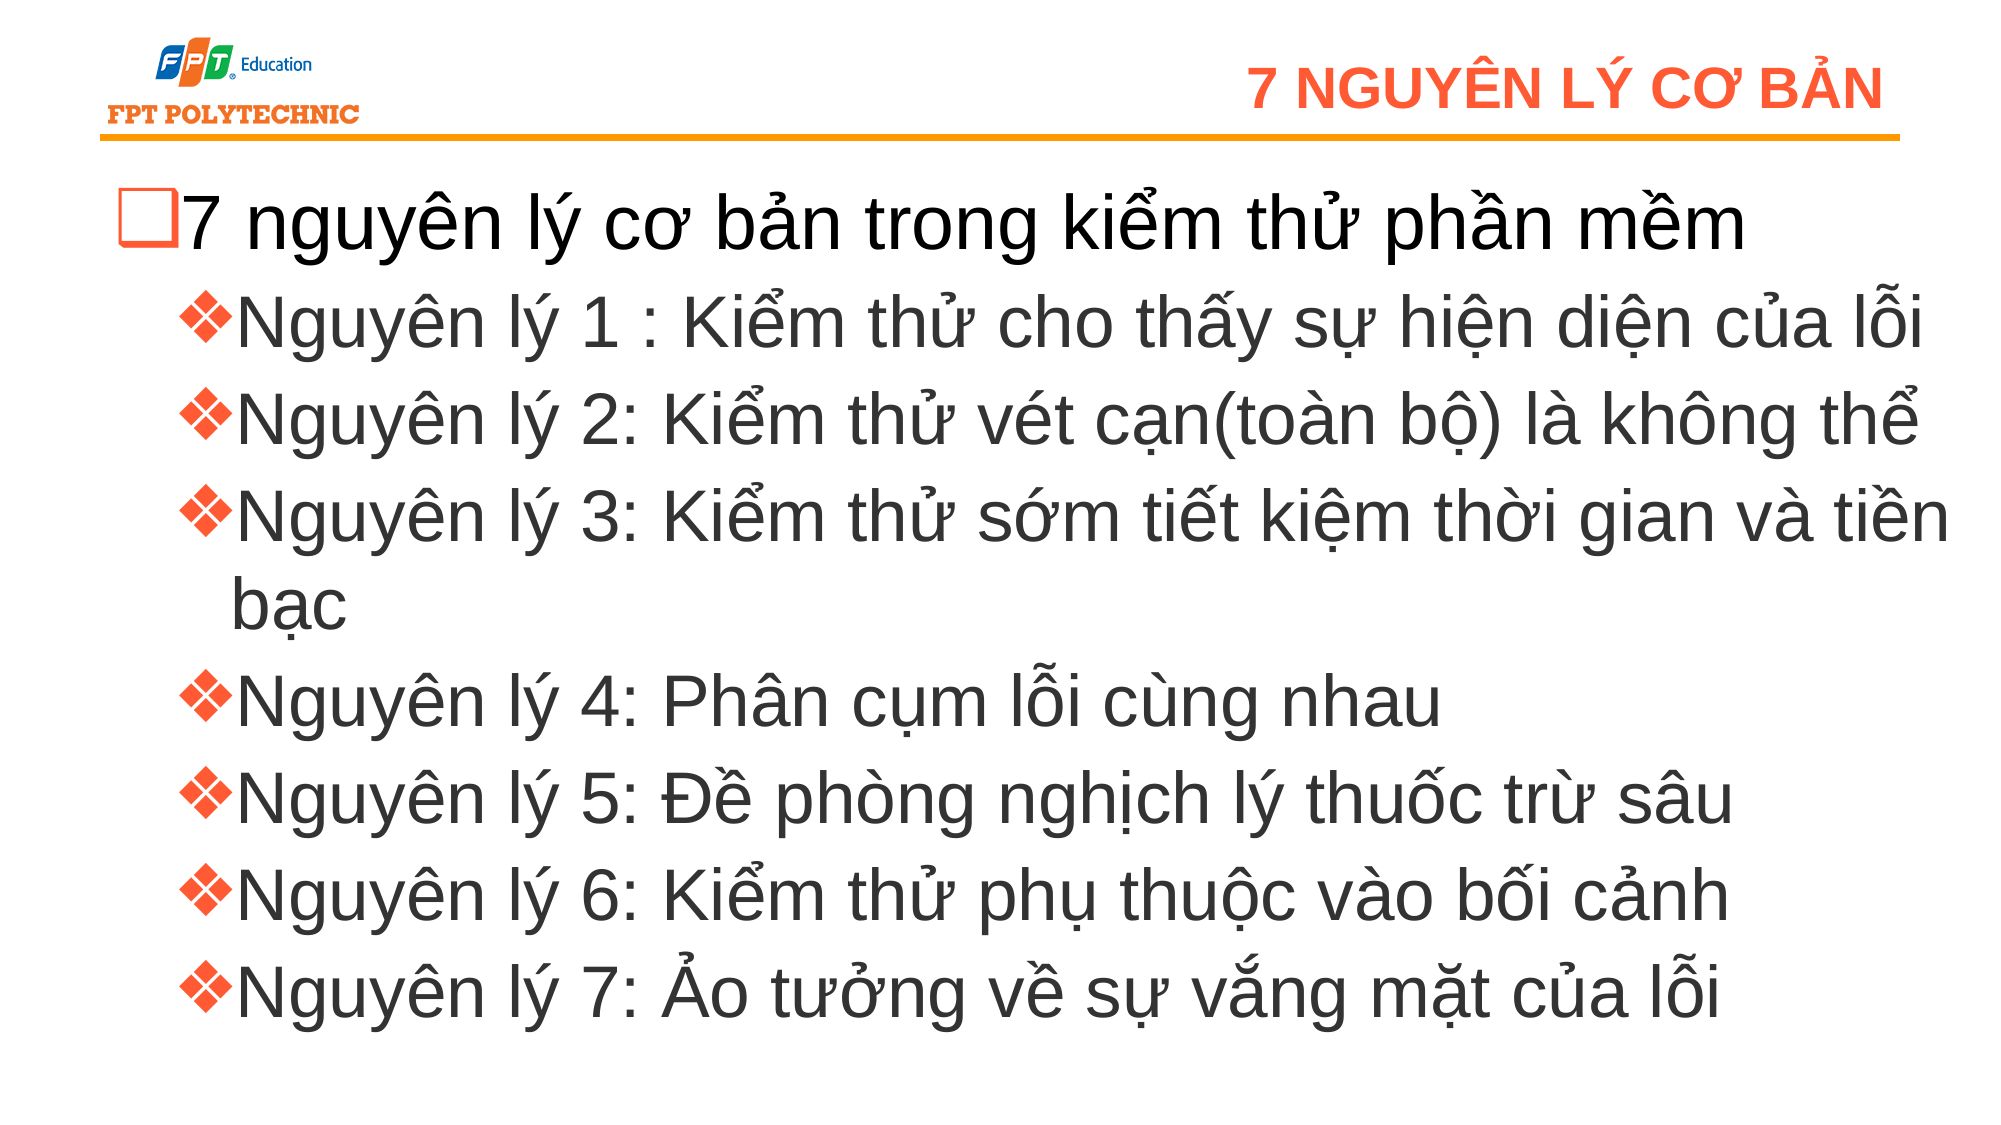

# 7 nguyên lý cơ bản
7 nguyên lý cơ bản trong kiểm thử phần mềm
Nguyên lý 1 : Kiểm thử cho thấy sự hiện diện của lỗi
Nguyên lý 2: Kiểm thử vét cạn(toàn bộ) là không thể
Nguyên lý 3: Kiểm thử sớm tiết kiệm thời gian và tiền bạc
Nguyên lý 4: Phân cụm lỗi cùng nhau
Nguyên lý 5: Đề phòng nghịch lý thuốc trừ sâu
Nguyên lý 6: Kiểm thử phụ thuộc vào bối cảnh
Nguyên lý 7: Ảo tưởng về sự vắng mặt của lỗi